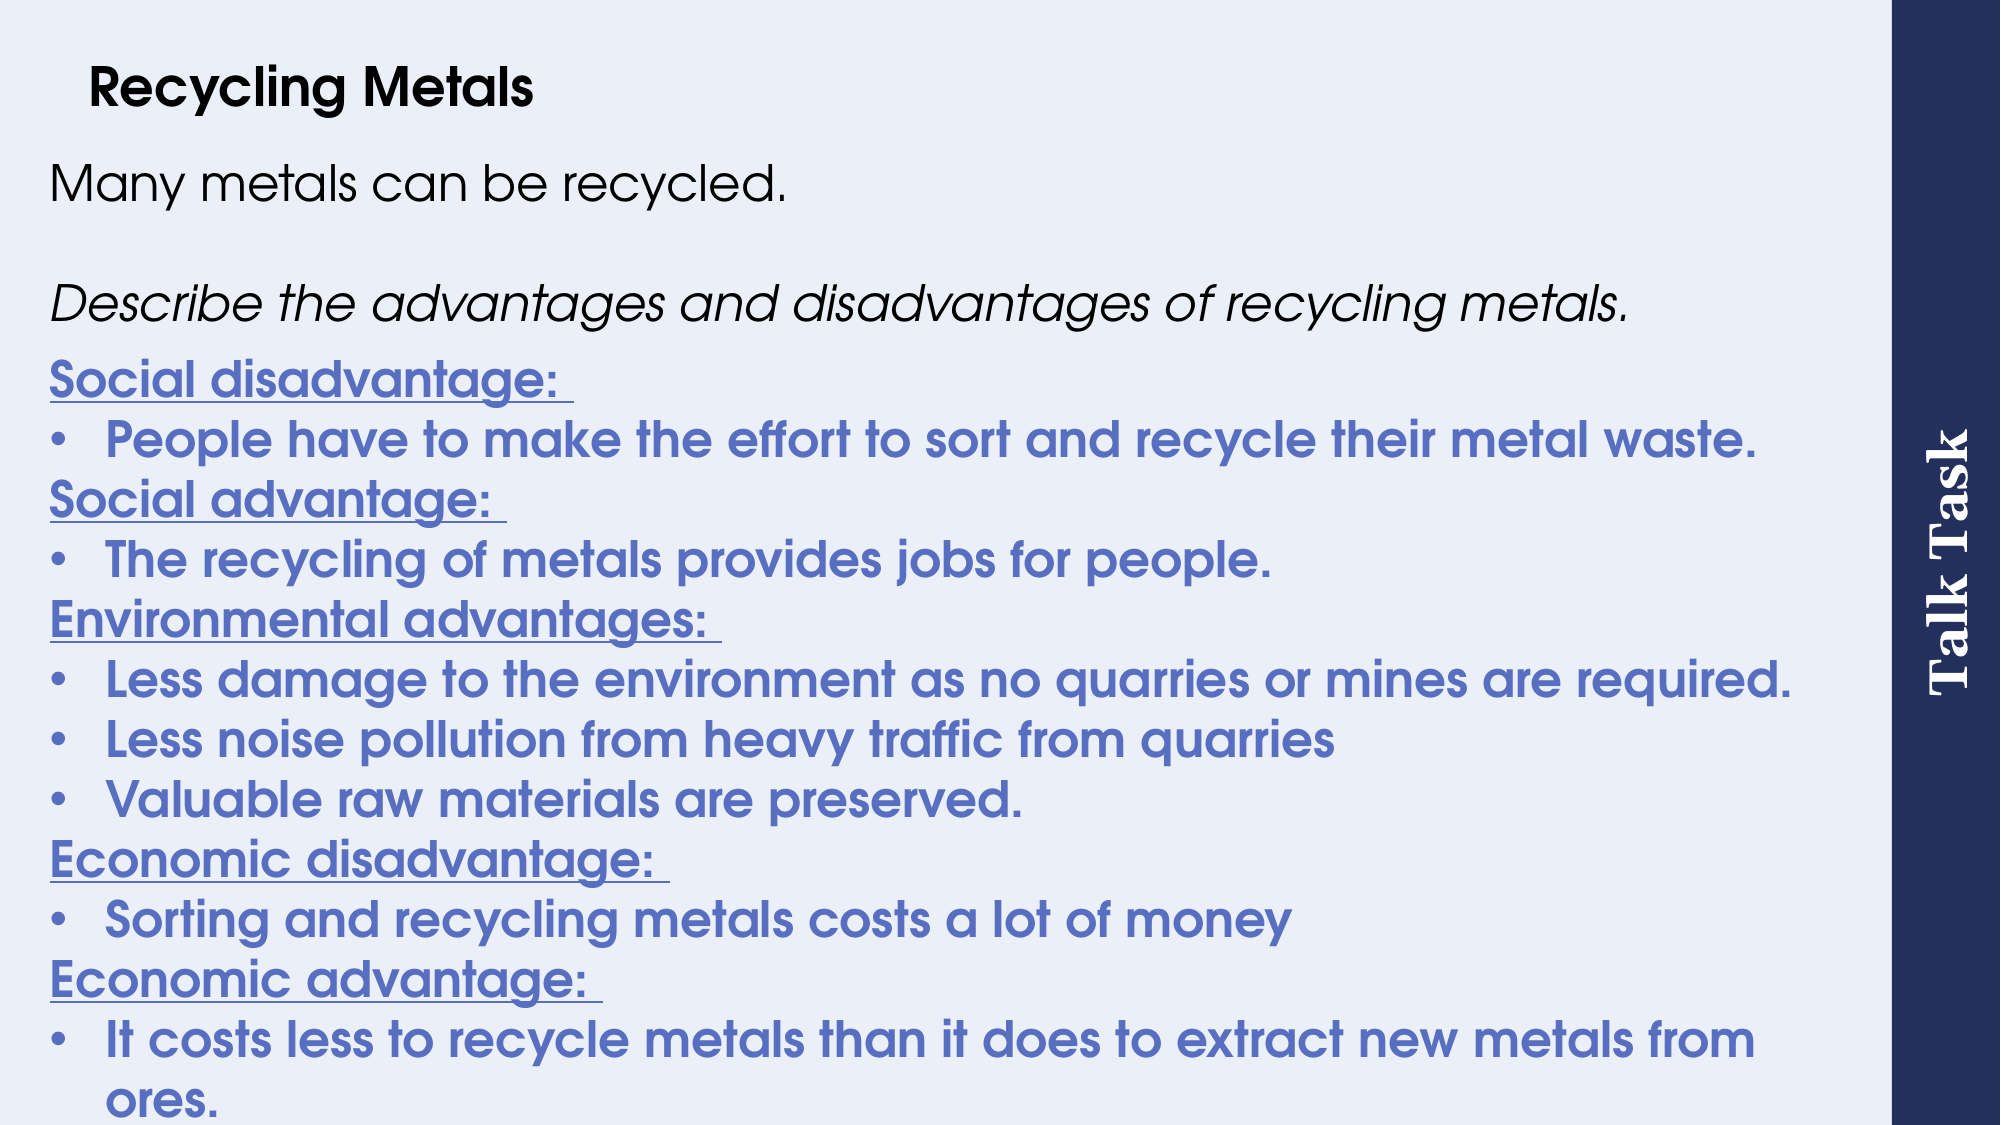

# Recycling Metals
Many metals can be recycled.

Describe the advantages and disadvantages of recycling metals.
Social disadvantage:
People have to make the effort to sort and recycle their metal waste.
Social advantage:
The recycling of metals provides jobs for people.
Environmental advantages:
Less damage to the environment as no quarries or mines are required.
Less noise pollution from heavy traffic from quarries
Valuable raw materials are preserved.
Economic disadvantage:
Sorting and recycling metals costs a lot of money
Economic advantage:
It costs less to recycle metals than it does to extract new metals from ores.